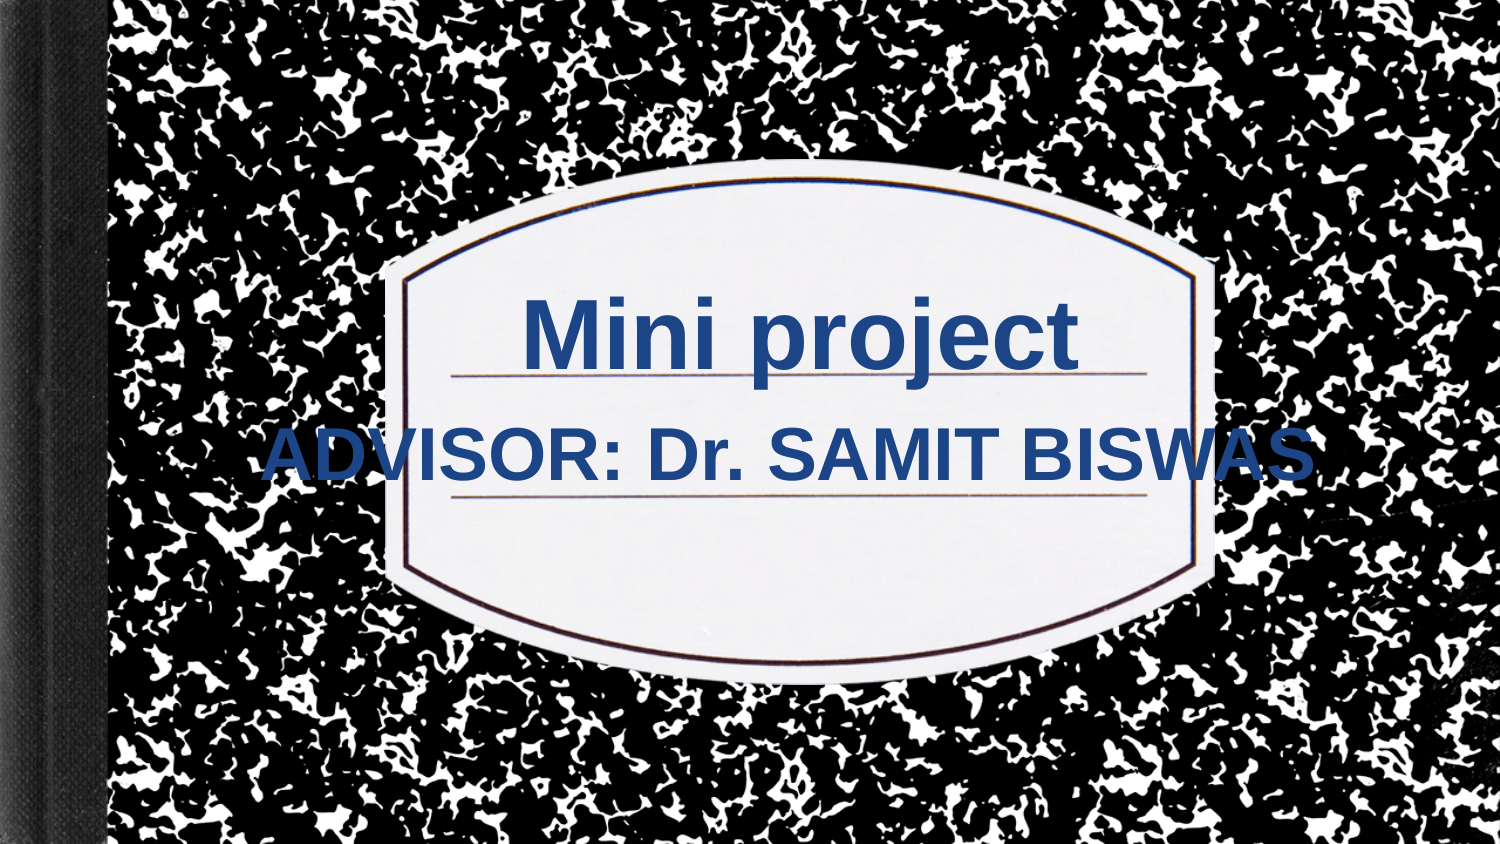

# Mini project
ADVISOR: Dr. SAMIT BISWAS